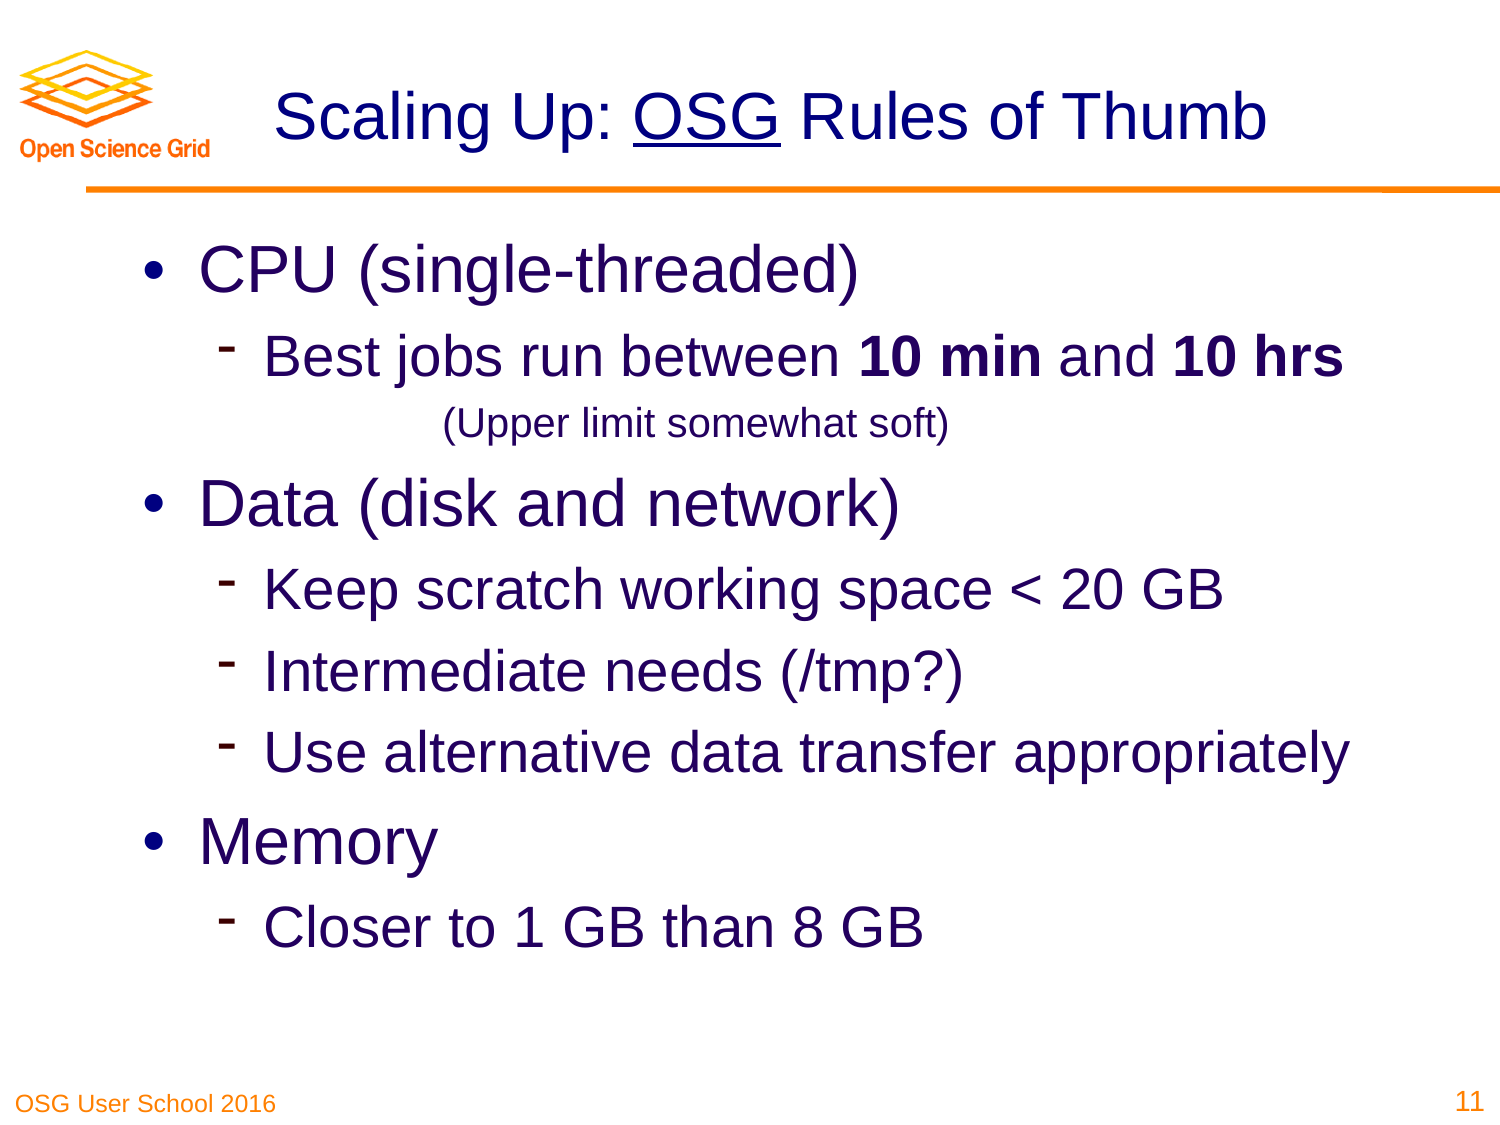

# Scaling Up: OSG Rules of Thumb
CPU (single-threaded)
Best jobs run between 10 min and 10 hrs
(Upper limit somewhat soft)
Data (disk and network)
Keep scratch working space < 20 GB
Intermediate needs (/tmp?)
Use alternative data transfer appropriately
Memory
Closer to 1 GB than 8 GB
11